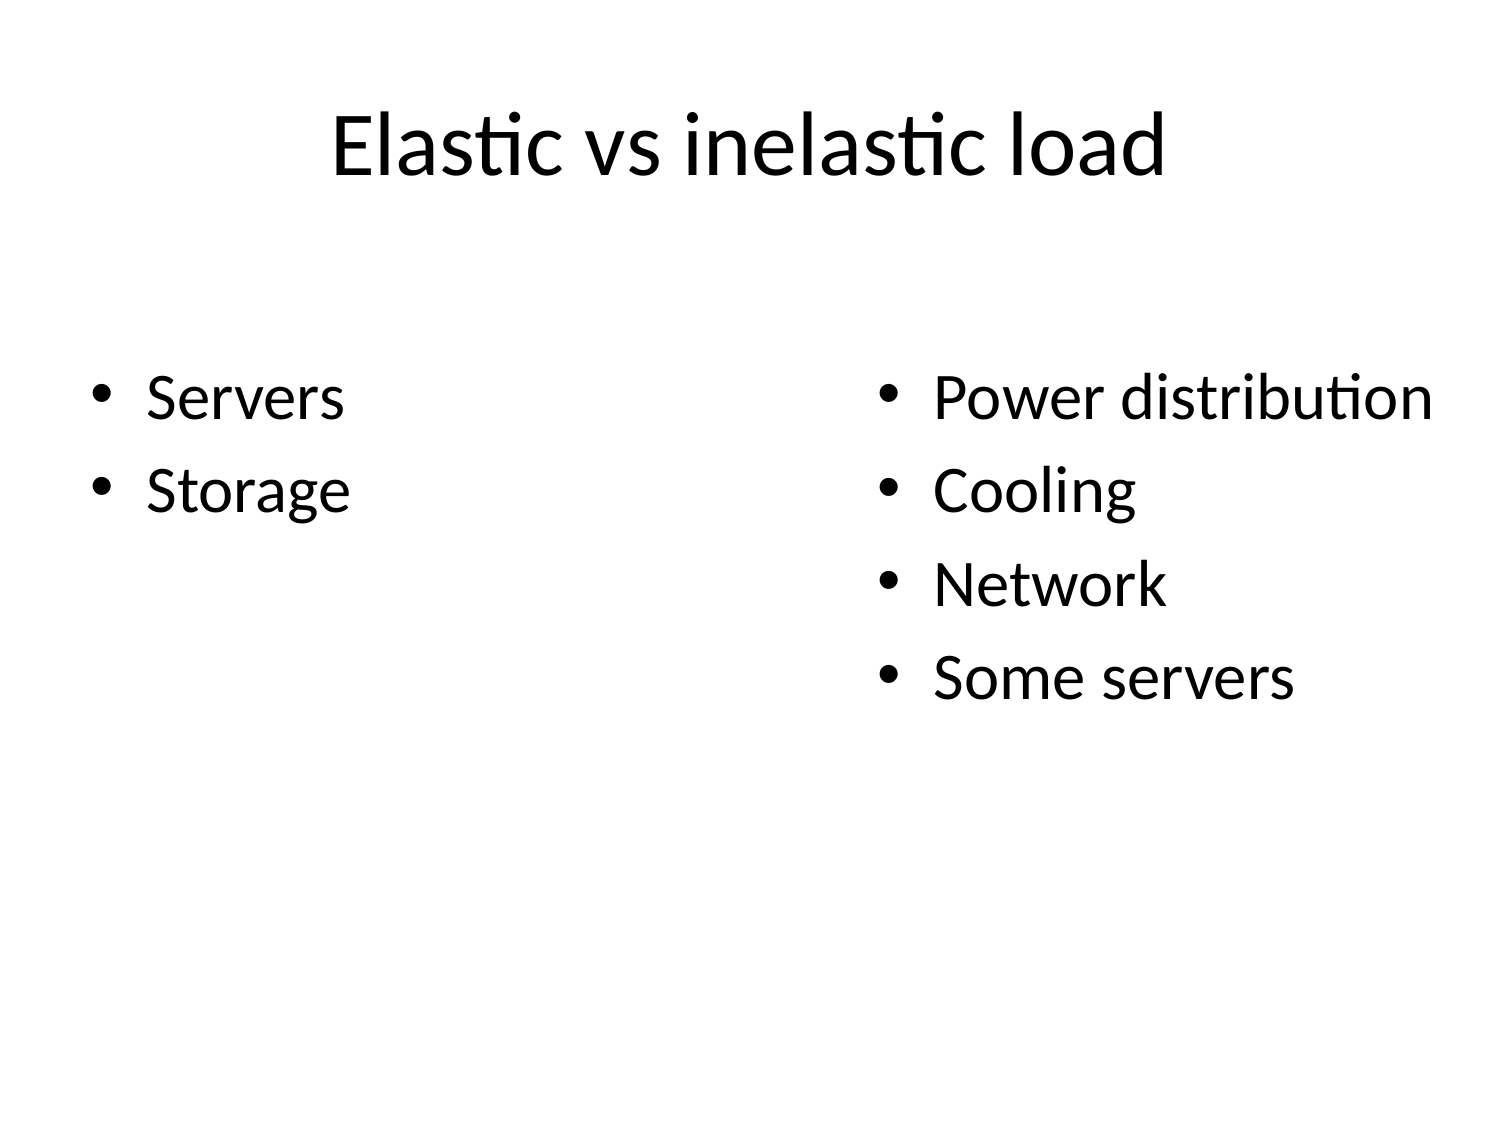

# Elastic vs inelastic load
Servers
Storage
Power distribution
Cooling
Network
Some servers